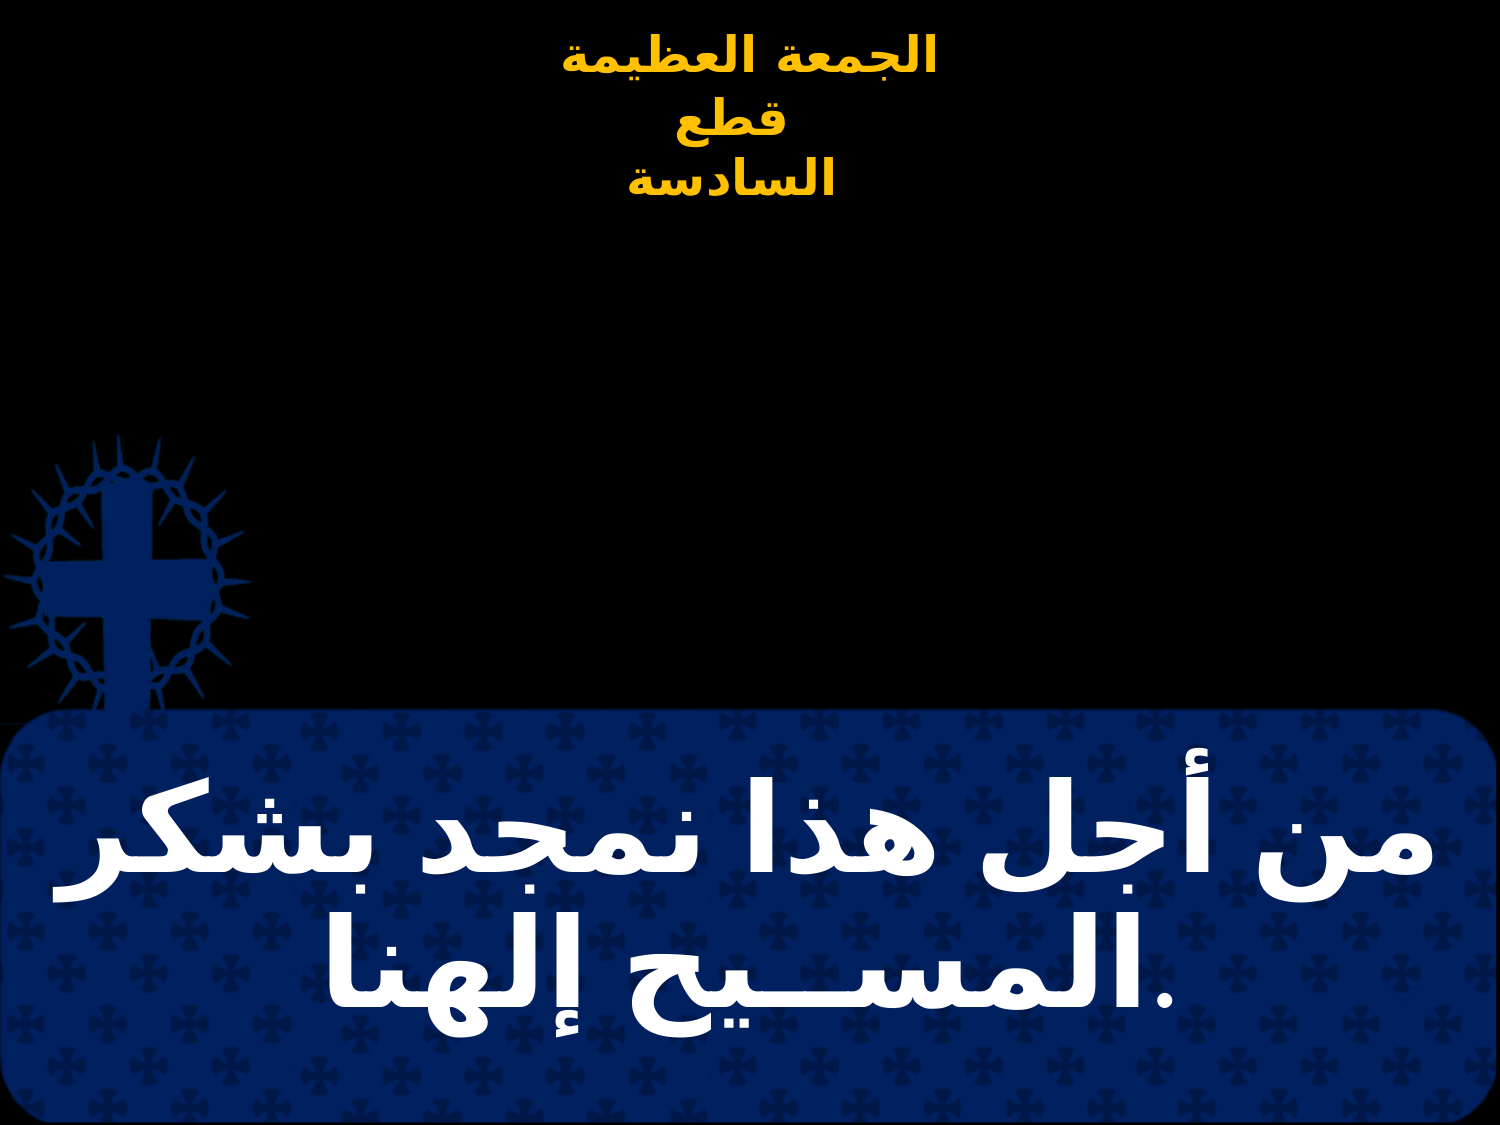

من أجل هذا نمجد بشكر المســيح إلهنا.